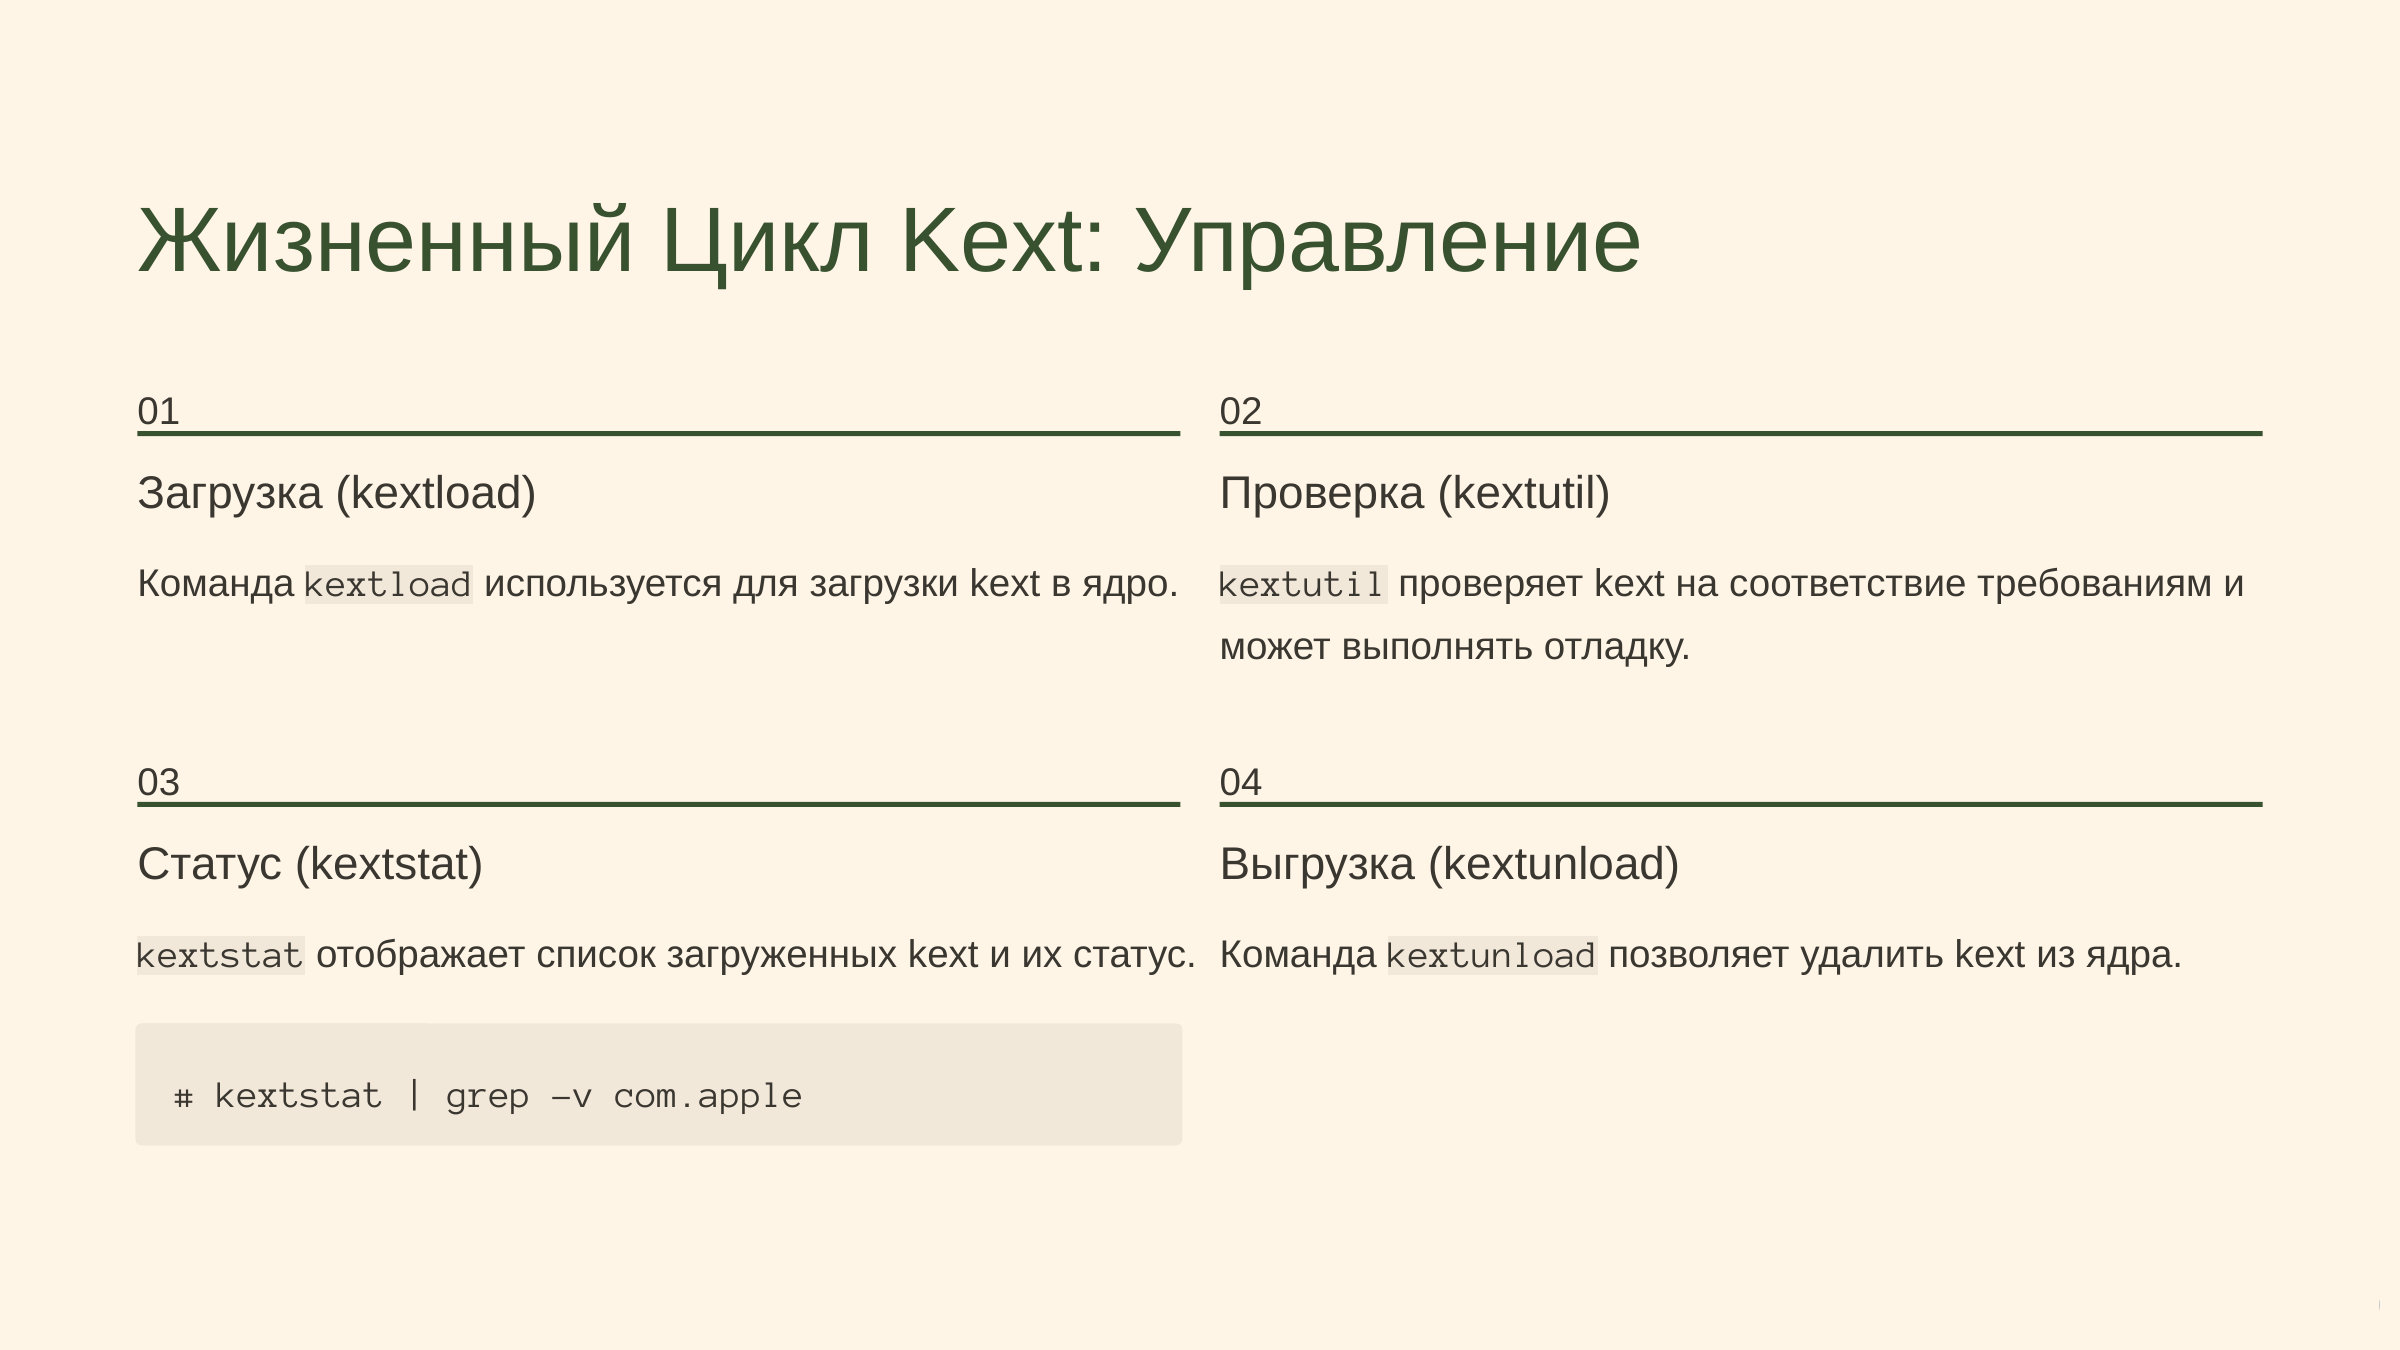

Жизненный Цикл Kext: Управление
01
02

Загрузка (kextload)
Проверка (kextutil)
Команда kextload используется для загрузки kext в ядро.
kextutil проверяет kext на соответствие требованиям и может выполнять отладку.
03
04

Статус (kextstat)
Выгрузка (kextunload)
kextstat отображает список загруженных kext и их статус.
Команда kextunload позволяет удалить kext из ядра.

# kextstat | grep -v com.apple